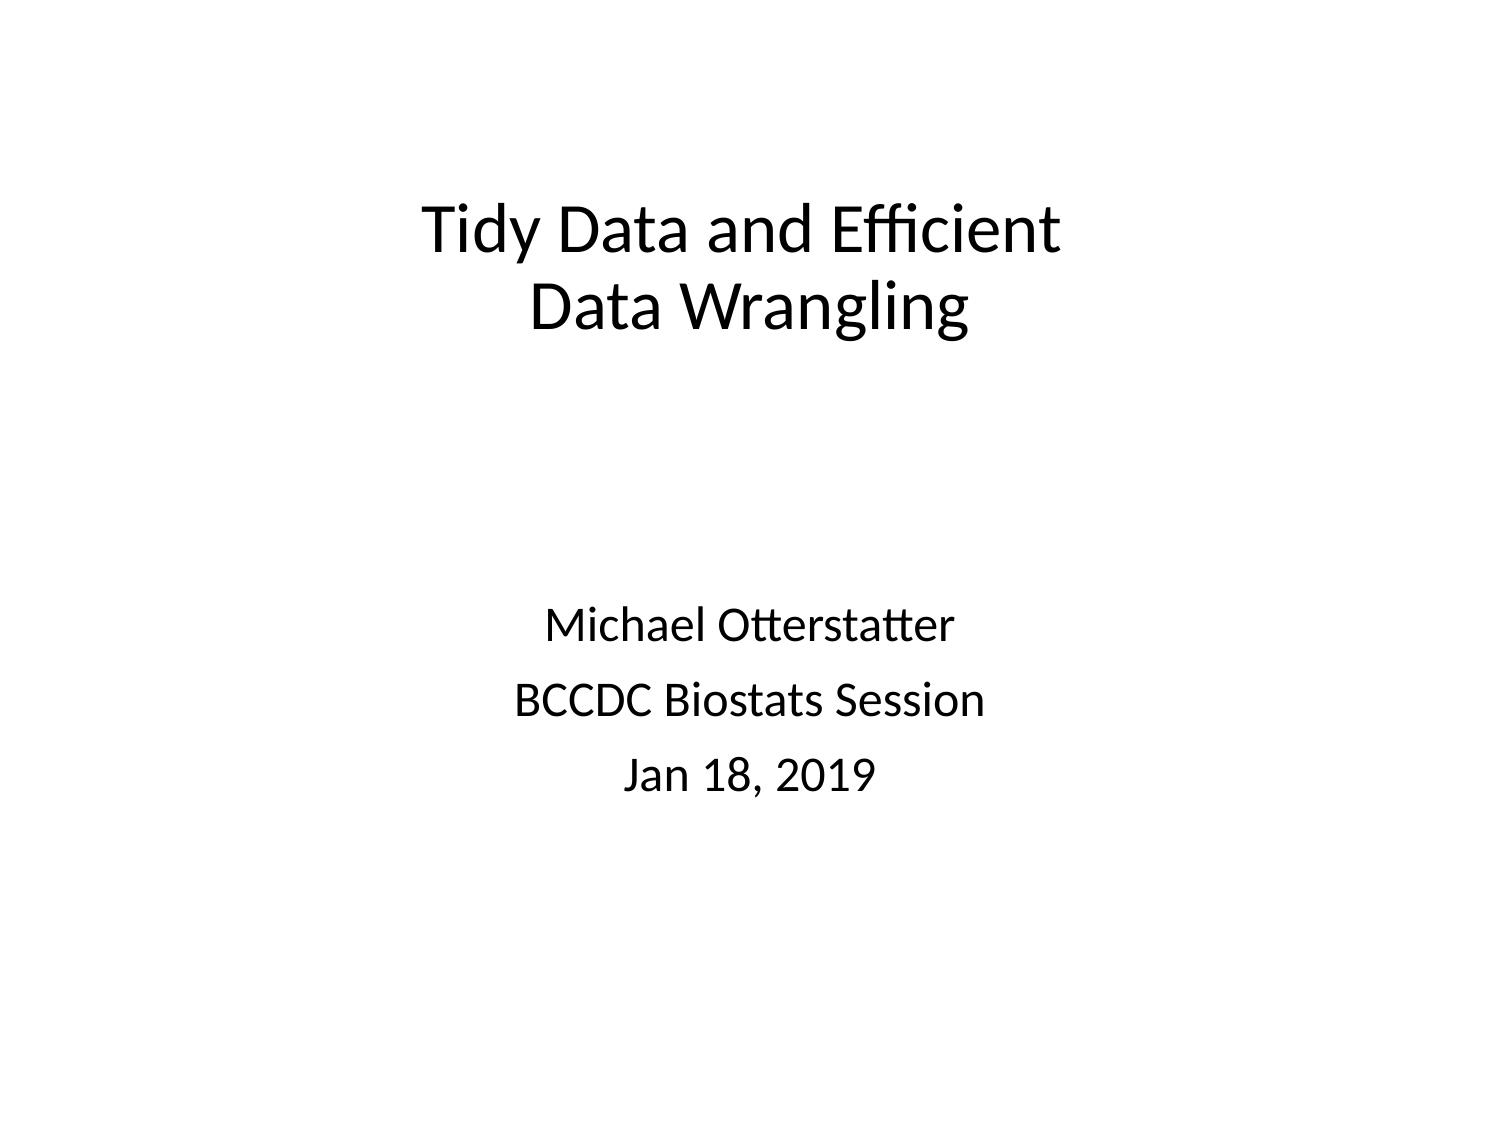

# Tidy Data and Efficient Data Wrangling
Michael Otterstatter
BCCDC Biostats Session
Jan 18, 2019